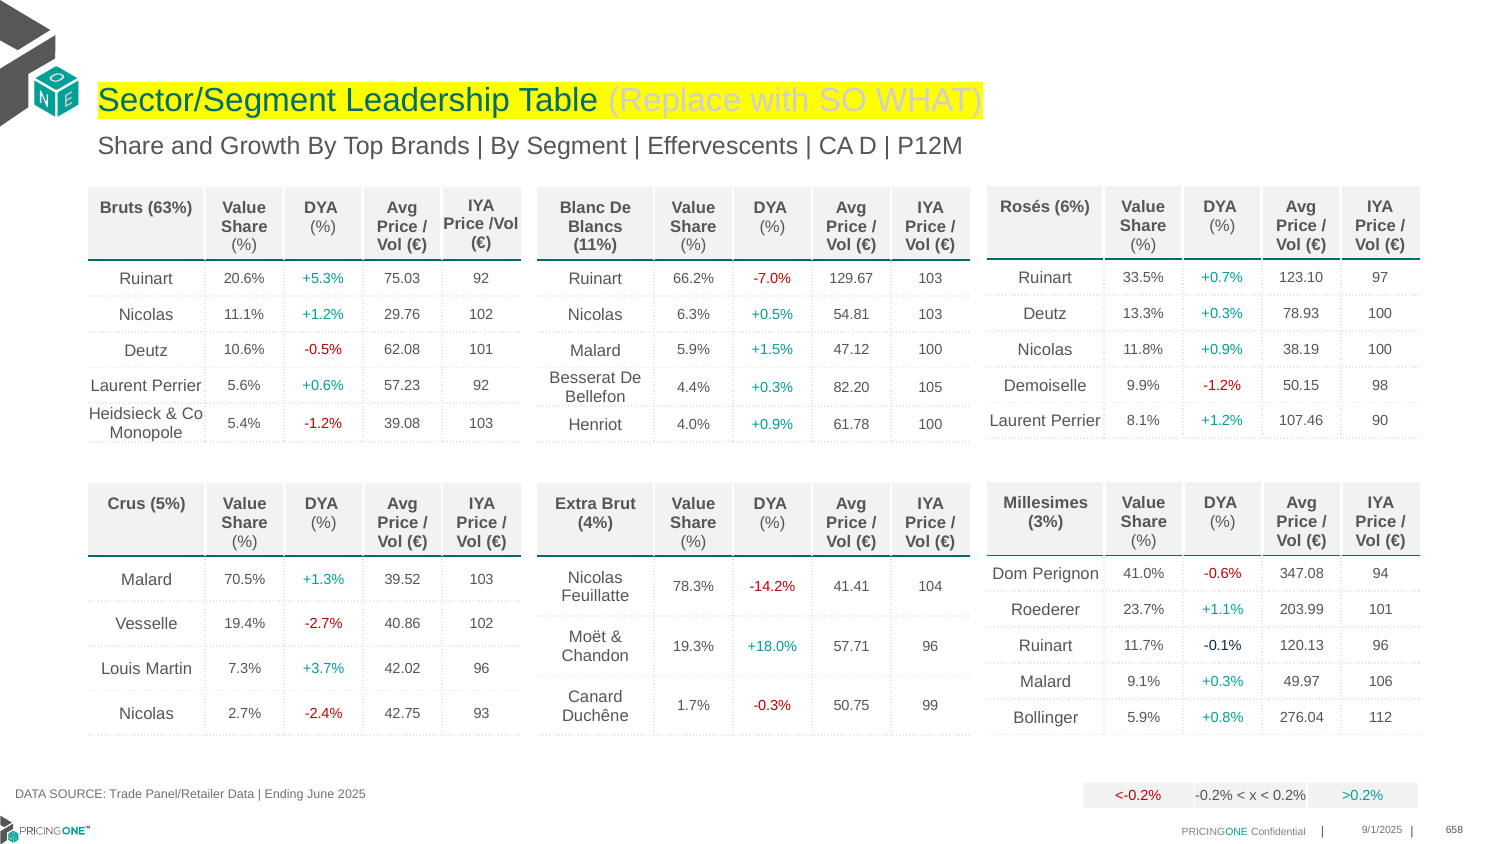

# Sector/Segment Leadership Table (Replace with SO WHAT)
Share and Growth By Top Brands | By Segment | Effervescents | CA D | P12M
| Rosés (6%) | Value Share (%) | DYA (%) | Avg Price /Vol (€) | IYA Price /Vol (€) |
| --- | --- | --- | --- | --- |
| Ruinart | 33.5% | +0.7% | 123.10 | 97 |
| Deutz | 13.3% | +0.3% | 78.93 | 100 |
| Nicolas | 11.8% | +0.9% | 38.19 | 100 |
| Demoiselle | 9.9% | -1.2% | 50.15 | 98 |
| Laurent Perrier | 8.1% | +1.2% | 107.46 | 90 |
| Bruts (63%) | Value Share (%) | DYA (%) | Avg Price /Vol (€) | IYA Price /Vol (€) |
| --- | --- | --- | --- | --- |
| Ruinart | 20.6% | +5.3% | 75.03 | 92 |
| Nicolas | 11.1% | +1.2% | 29.76 | 102 |
| Deutz | 10.6% | -0.5% | 62.08 | 101 |
| Laurent Perrier | 5.6% | +0.6% | 57.23 | 92 |
| Heidsieck & Co Monopole | 5.4% | -1.2% | 39.08 | 103 |
| Blanc De Blancs (11%) | Value Share (%) | DYA (%) | Avg Price /Vol (€) | IYA Price /Vol (€) |
| --- | --- | --- | --- | --- |
| Ruinart | 66.2% | -7.0% | 129.67 | 103 |
| Nicolas | 6.3% | +0.5% | 54.81 | 103 |
| Malard | 5.9% | +1.5% | 47.12 | 100 |
| Besserat De Bellefon | 4.4% | +0.3% | 82.20 | 105 |
| Henriot | 4.0% | +0.9% | 61.78 | 100 |
| Millesimes (3%) | Value Share (%) | DYA (%) | Avg Price /Vol (€) | IYA Price /Vol (€) |
| --- | --- | --- | --- | --- |
| Dom Perignon | 41.0% | -0.6% | 347.08 | 94 |
| Roederer | 23.7% | +1.1% | 203.99 | 101 |
| Ruinart | 11.7% | -0.1% | 120.13 | 96 |
| Malard | 9.1% | +0.3% | 49.97 | 106 |
| Bollinger | 5.9% | +0.8% | 276.04 | 112 |
| Crus (5%) | Value Share (%) | DYA (%) | Avg Price /Vol (€) | IYA Price /Vol (€) |
| --- | --- | --- | --- | --- |
| Malard | 70.5% | +1.3% | 39.52 | 103 |
| Vesselle | 19.4% | -2.7% | 40.86 | 102 |
| Louis Martin | 7.3% | +3.7% | 42.02 | 96 |
| Nicolas | 2.7% | -2.4% | 42.75 | 93 |
| Extra Brut (4%) | Value Share (%) | DYA (%) | Avg Price /Vol (€) | IYA Price /Vol (€) |
| --- | --- | --- | --- | --- |
| Nicolas Feuillatte | 78.3% | -14.2% | 41.41 | 104 |
| Moët & Chandon | 19.3% | +18.0% | 57.71 | 96 |
| Canard Duchêne | 1.7% | -0.3% | 50.75 | 99 |
DATA SOURCE: Trade Panel/Retailer Data | Ending June 2025
| <-0.2% | -0.2% < x < 0.2% | >0.2% |
| --- | --- | --- |

9/1/2025
658